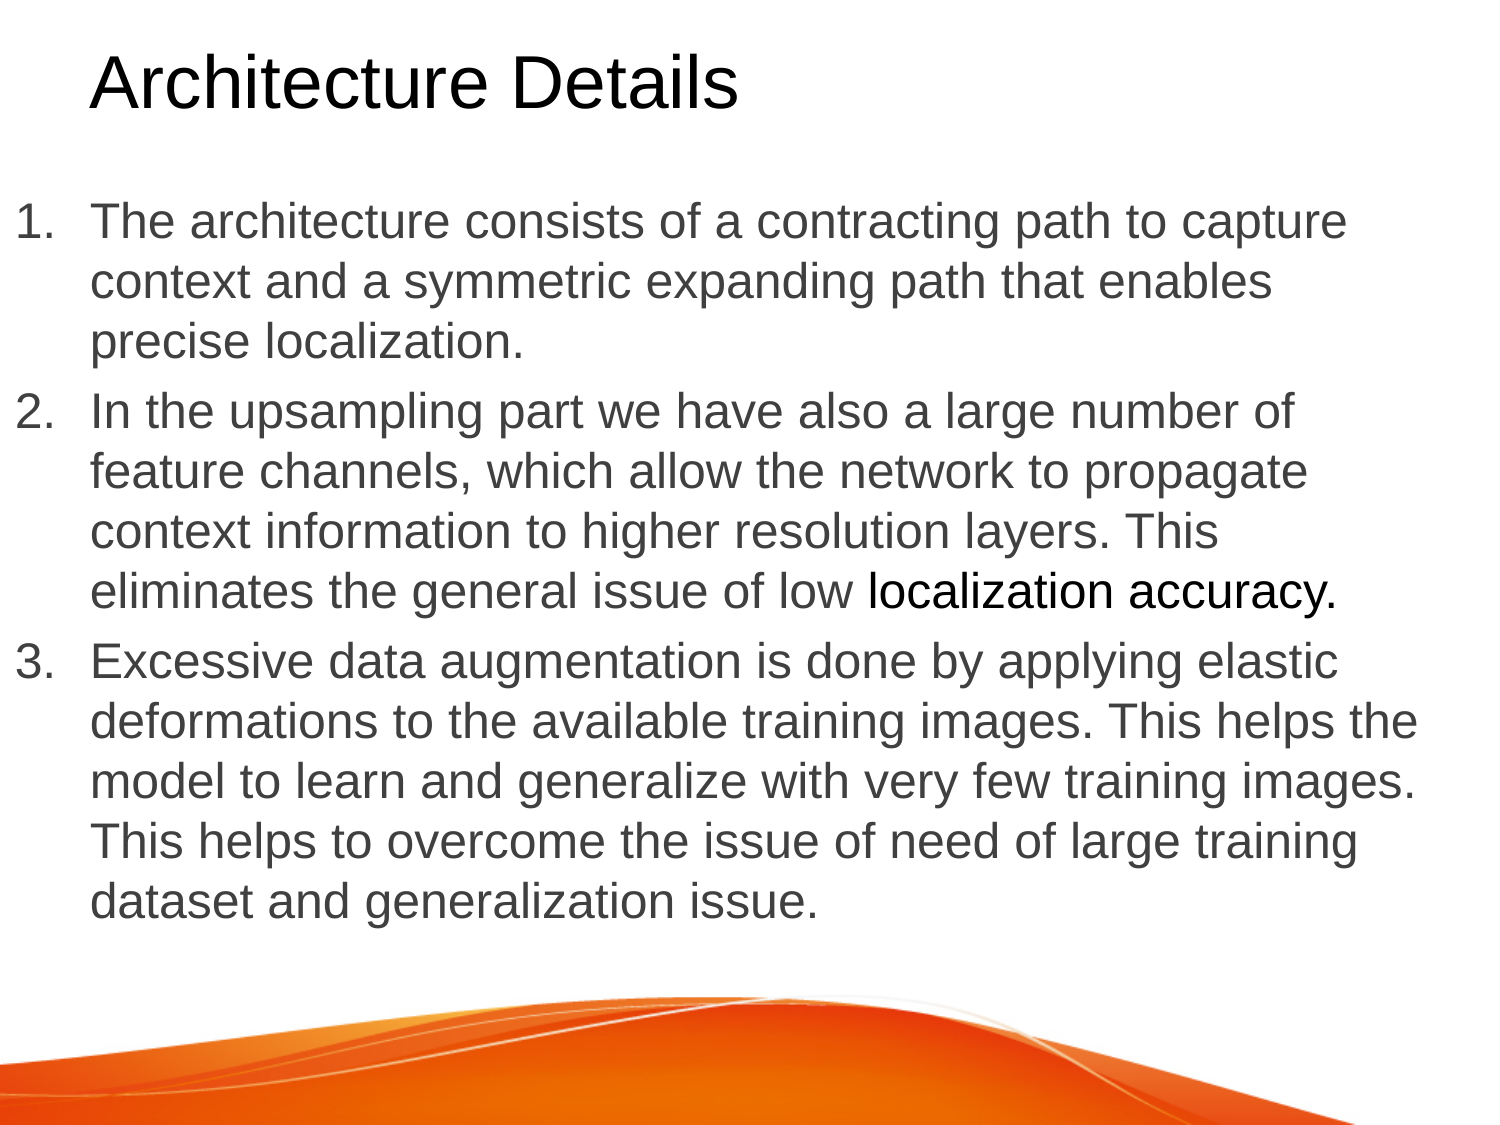

# Architecture Details
The architecture consists of a contracting path to capture context and a symmetric expanding path that enables precise localization.
In the upsampling part we have also a large number of feature channels, which allow the network to propagate context information to higher resolution layers. This eliminates the general issue of low localization accuracy.
Excessive data augmentation is done by applying elastic deformations to the available training images. This helps the model to learn and generalize with very few training images. This helps to overcome the issue of need of large training dataset and generalization issue.